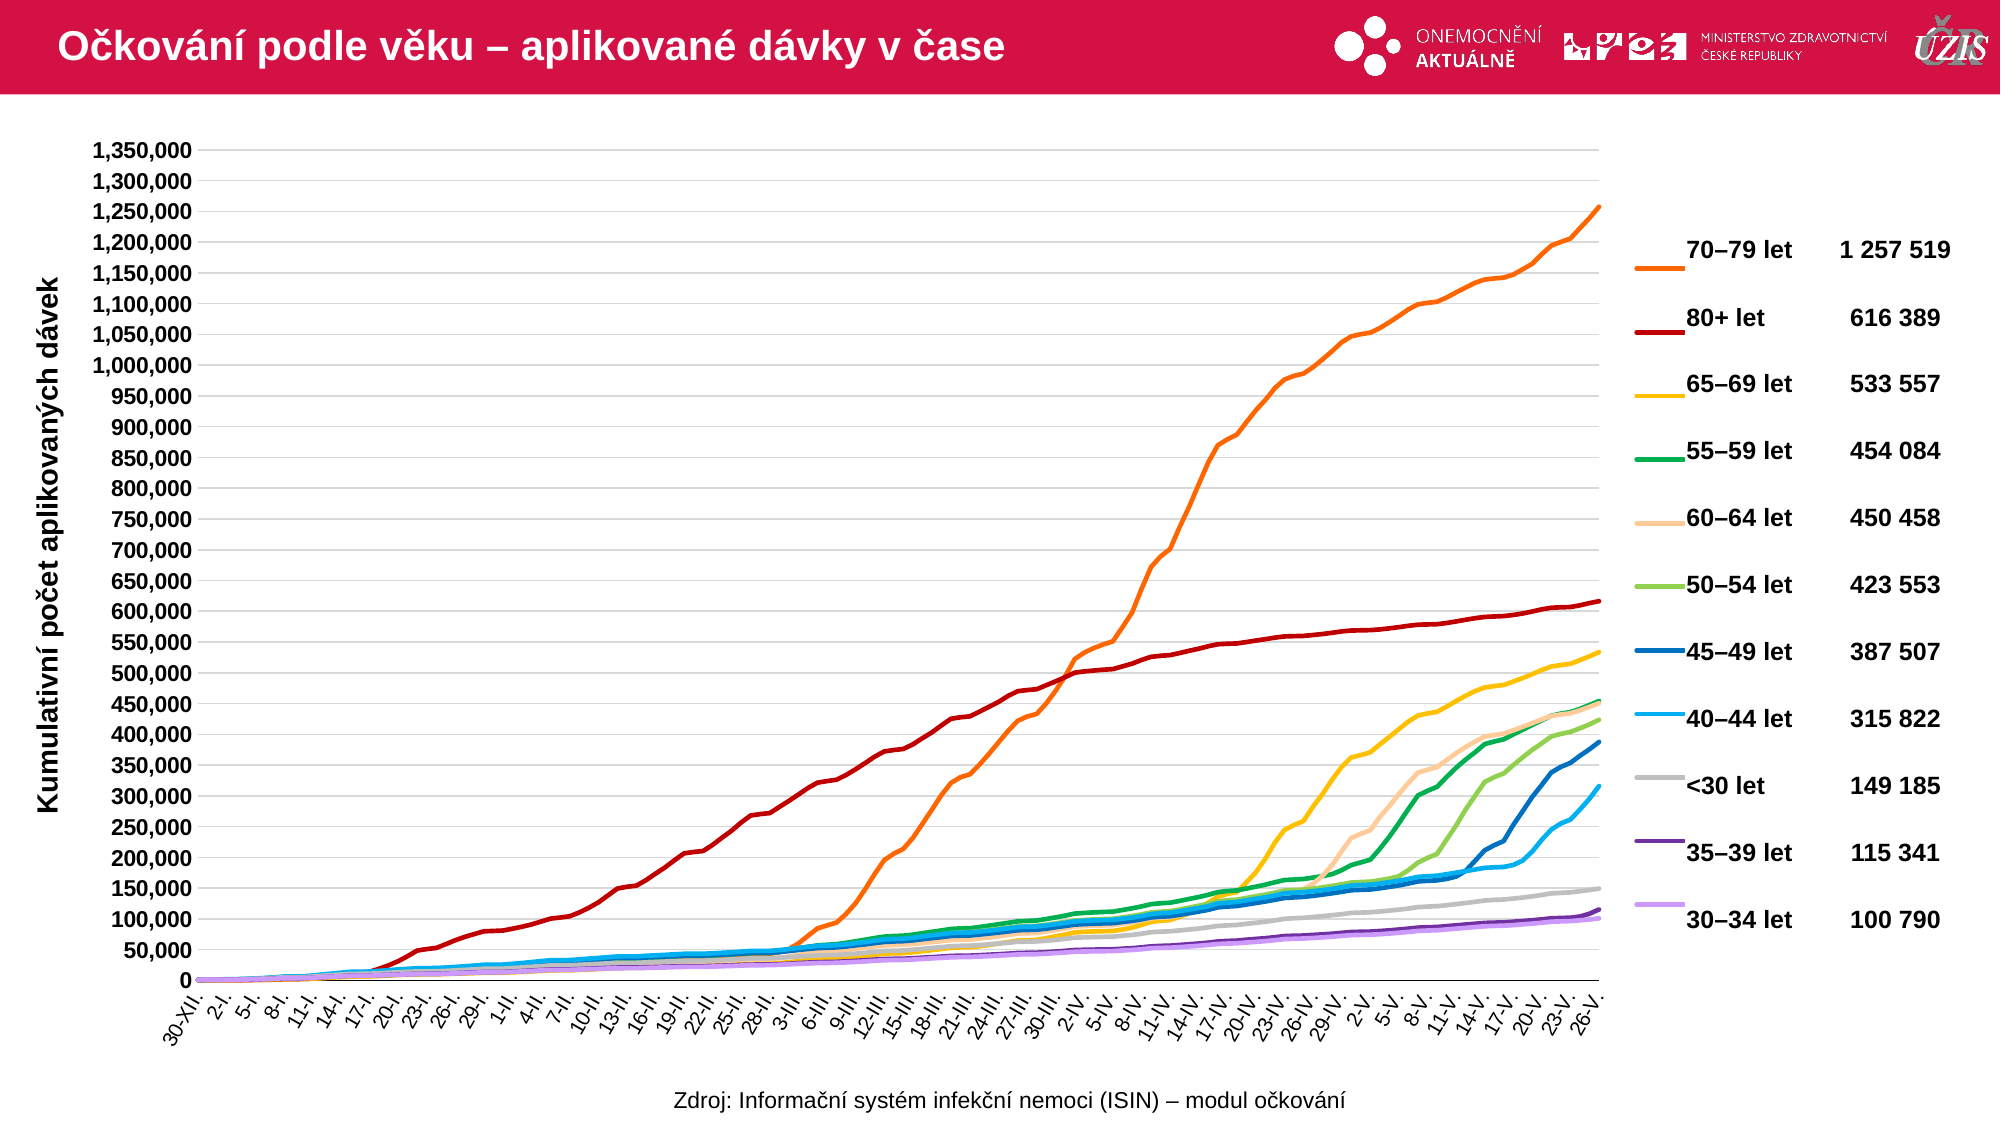

# Očkování podle věku – aplikované dávky v čase

### Chart

| Category | 70–79 | 80+ | 65–69 | 55–59 | 60–64 | 50–54 | 45–49 | 40–44 | <30 | 35–39 | 30–34 |
|---|---|---|---|---|---|---|---|---|---|---|---|
| 30-XII. | 486.0 | 598.0 | 558.0 | 1016.0 | 821.0 | 1107.0 | 1158.0 | 1382.0 | 1251.0 | 760.0 | 866.0 |
| 31-XII. | 597.0 | 716.0 | 619.0 | 1129.0 | 906.0 | 1227.0 | 1289.0 | 1536.0 | 1404.0 | 851.0 | 974.0 |
| 1-I. | 605.0 | 719.0 | 631.0 | 1159.0 | 929.0 | 1260.0 | 1322.0 | 1581.0 | 1425.0 | 871.0 | 991.0 |
| 2-I. | 645.0 | 731.0 | 681.0 | 1286.0 | 1036.0 | 1404.0 | 1479.0 | 1781.0 | 1578.0 | 971.0 | 1094.0 |
| 3-I. | 674.0 | 734.0 | 723.0 | 1386.0 | 1099.0 | 1515.0 | 1595.0 | 1930.0 | 1680.0 | 1036.0 | 1179.0 |
| 4-I. | 805.0 | 765.0 | 917.0 | 1808.0 | 1389.0 | 1928.0 | 2066.0 | 2446.0 | 2038.0 | 1318.0 | 1467.0 |
| 5-I. | 954.0 | 806.0 | 1142.0 | 2329.0 | 1727.0 | 2494.0 | 2622.0 | 3086.0 | 2523.0 | 1688.0 | 1832.0 |
| 6-I. | 1191.0 | 873.0 | 1426.0 | 2980.0 | 2189.0 | 3210.0 | 3367.0 | 3919.0 | 3152.0 | 2119.0 | 2269.0 |
| 7-I. | 1644.0 | 1276.0 | 1799.0 | 3818.0 | 2857.0 | 4133.0 | 4305.0 | 4912.0 | 4004.0 | 2689.0 | 2834.0 |
| 8-I. | 2150.0 | 2136.0 | 2248.0 | 4829.0 | 3606.0 | 5250.0 | 5489.0 | 6185.0 | 4975.0 | 3361.0 | 3495.0 |
| 9-I. | 2329.0 | 2322.0 | 2395.0 | 5043.0 | 3786.0 | 5443.0 | 5700.0 | 6390.0 | 5128.0 | 3506.0 | 3605.0 |
| 10-I. | 2480.0 | 2429.0 | 2526.0 | 5229.0 | 3928.0 | 5630.0 | 5894.0 | 6597.0 | 5278.0 | 3619.0 | 3716.0 |
| 11-I. | 2935.0 | 3064.0 | 2988.0 | 6266.0 | 4720.0 | 6694.0 | 7069.0 | 7923.0 | 6325.0 | 4290.0 | 4378.0 |
| 12-I. | 3833.0 | 4722.0 | 3694.0 | 7531.0 | 5742.0 | 8011.0 | 8568.0 | 9493.0 | 7459.0 | 5180.0 | 5206.0 |
| 13-I. | 5034.0 | 6423.0 | 4449.0 | 8875.0 | 6714.0 | 9442.0 | 9955.0 | 10958.0 | 8489.0 | 6047.0 | 5971.0 |
| 14-I. | 6453.0 | 8710.0 | 5326.0 | 10362.0 | 7840.0 | 10946.0 | 11449.0 | 12543.0 | 9595.0 | 6906.0 | 6746.0 |
| 15-I. | 7688.0 | 11003.0 | 6141.0 | 11742.0 | 8956.0 | 12392.0 | 12755.0 | 13955.0 | 10593.0 | 7658.0 | 7451.0 |
| 16-I. | 8042.0 | 12511.0 | 6307.0 | 11931.0 | 9138.0 | 12604.0 | 12911.0 | 14166.0 | 10729.0 | 7754.0 | 7539.0 |
| 17-I. | 8268.0 | 14163.0 | 6419.0 | 12070.0 | 9278.0 | 12765.0 | 13066.0 | 14333.0 | 10919.0 | 7846.0 | 7661.0 |
| 18-I. | 9263.0 | 18919.0 | 7134.0 | 13100.0 | 10184.0 | 13875.0 | 14125.0 | 15547.0 | 11708.0 | 8460.0 | 8274.0 |
| 19-I. | 10249.0 | 24629.0 | 7867.0 | 14261.0 | 11086.0 | 15017.0 | 15249.0 | 16703.0 | 12454.0 | 9016.0 | 8832.0 |
| 20-I. | 11370.0 | 31223.0 | 8563.0 | 15433.0 | 12054.0 | 16184.0 | 16319.0 | 17796.0 | 13238.0 | 9610.0 | 9370.0 |
| 21-I. | 12518.0 | 39520.0 | 9215.0 | 16503.0 | 12839.0 | 17294.0 | 17310.0 | 18879.0 | 13961.0 | 10142.0 | 9856.0 |
| 22-I. | 13379.0 | 48474.0 | 9691.0 | 17351.0 | 13406.0 | 18093.0 | 18099.0 | 19736.0 | 14531.0 | 10570.0 | 10238.0 |
| 23-I. | 13589.0 | 50944.0 | 9792.0 | 17547.0 | 13558.0 | 18302.0 | 18272.0 | 19946.0 | 14683.0 | 10672.0 | 10333.0 |
| 24-I. | 13721.0 | 52781.0 | 9880.0 | 17680.0 | 13658.0 | 18452.0 | 18416.0 | 20110.0 | 14808.0 | 10746.0 | 10427.0 |
| 25-I. | 14252.0 | 58929.0 | 10307.0 | 18418.0 | 14198.0 | 19159.0 | 19202.0 | 20932.0 | 15457.0 | 11196.0 | 10876.0 |
| 26-I. | 14890.0 | 65291.0 | 10880.0 | 19393.0 | 14904.0 | 20180.0 | 20130.0 | 21935.0 | 16263.0 | 11746.0 | 11411.0 |
| 27-I. | 15472.0 | 70786.0 | 11318.0 | 20345.0 | 15582.0 | 21185.0 | 21108.0 | 22996.0 | 17053.0 | 12304.0 | 11952.0 |
| 28-I. | 16077.0 | 75426.0 | 11779.0 | 21276.0 | 16355.0 | 22183.0 | 22147.0 | 24093.0 | 17934.0 | 12991.0 | 12536.0 |
| 29-I. | 16721.0 | 79766.0 | 12312.0 | 22411.0 | 17216.0 | 23402.0 | 23436.0 | 25379.0 | 18860.0 | 13638.0 | 13184.0 |
| 30-I. | 16854.0 | 80394.0 | 12430.0 | 22557.0 | 17332.0 | 23520.0 | 23576.0 | 25510.0 | 18960.0 | 13707.0 | 13252.0 |
| 31-I. | 17001.0 | 81053.0 | 12540.0 | 22678.0 | 17438.0 | 23650.0 | 23698.0 | 25648.0 | 19075.0 | 13794.0 | 13337.0 |
| 1-II. | 17620.0 | 83991.0 | 13064.0 | 23649.0 | 18216.0 | 24690.0 | 24758.0 | 26877.0 | 20032.0 | 14408.0 | 13966.0 |
| 2-II. | 18474.0 | 87316.0 | 13741.0 | 24856.0 | 19172.0 | 25964.0 | 26168.0 | 28284.0 | 21110.0 | 15234.0 | 14684.0 |
| 3-II. | 19615.0 | 90911.0 | 14500.0 | 26222.0 | 20138.0 | 27361.0 | 27595.0 | 29768.0 | 22133.0 | 16065.0 | 15450.0 |
| 4-II. | 20945.0 | 95688.0 | 15380.0 | 27707.0 | 21236.0 | 28907.0 | 29122.0 | 31372.0 | 23314.0 | 16968.0 | 16281.0 |
| 5-II. | 22089.0 | 100433.0 | 16160.0 | 29007.0 | 22328.0 | 30296.0 | 30422.0 | 32756.0 | 24320.0 | 17704.0 | 16957.0 |
| 6-II. | 22247.0 | 102212.0 | 16277.0 | 29156.0 | 22469.0 | 30452.0 | 30563.0 | 32918.0 | 24438.0 | 17790.0 | 17050.0 |
| 7-II. | 22414.0 | 104319.0 | 16366.0 | 29299.0 | 22568.0 | 30576.0 | 30695.0 | 33040.0 | 24578.0 | 17858.0 | 17127.0 |
| 8-II. | 23359.0 | 110382.0 | 17004.0 | 30368.0 | 23464.0 | 31628.0 | 31768.0 | 34232.0 | 25410.0 | 18479.0 | 17706.0 |
| 9-II. | 24489.0 | 117979.0 | 17716.0 | 31471.0 | 24308.0 | 32689.0 | 32849.0 | 35391.0 | 26123.0 | 19039.0 | 18272.0 |
| 10-II. | 25800.0 | 126712.0 | 18434.0 | 32698.0 | 25259.0 | 33864.0 | 33979.0 | 36538.0 | 26823.0 | 19619.0 | 18764.0 |
| 11-II. | 27514.0 | 137918.0 | 19331.0 | 33942.0 | 26317.0 | 35111.0 | 35226.0 | 37780.0 | 27636.0 | 20288.0 | 19318.0 |
| 12-II. | 28978.0 | 149295.0 | 20120.0 | 35086.0 | 27200.0 | 36271.0 | 36311.0 | 38944.0 | 28418.0 | 20845.0 | 19827.0 |
| 13-II. | 29319.0 | 152206.0 | 20254.0 | 35277.0 | 27344.0 | 36456.0 | 36454.0 | 39106.0 | 28561.0 | 20914.0 | 19901.0 |
| 14-II. | 29404.0 | 153997.0 | 20318.0 | 35357.0 | 27400.0 | 36540.0 | 36500.0 | 39155.0 | 28597.0 | 20943.0 | 19925.0 |
| 15-II. | 30350.0 | 162884.0 | 20823.0 | 36076.0 | 27992.0 | 37303.0 | 37223.0 | 39938.0 | 29199.0 | 21354.0 | 20341.0 |
| 16-II. | 31560.0 | 173460.0 | 21414.0 | 36825.0 | 28606.0 | 38091.0 | 37895.0 | 40714.0 | 29884.0 | 21744.0 | 20696.0 |
| 17-II. | 32846.0 | 183620.0 | 22010.0 | 37722.0 | 29285.0 | 38995.0 | 38667.0 | 41493.0 | 30569.0 | 22172.0 | 21109.0 |
| 18-II. | 34203.0 | 195383.0 | 22789.0 | 38680.0 | 30115.0 | 39938.0 | 39521.0 | 42370.0 | 31186.0 | 22653.0 | 21549.0 |
| 19-II. | 35472.0 | 206514.0 | 23403.0 | 39576.0 | 30759.0 | 40841.0 | 40350.0 | 43217.0 | 31891.0 | 23125.0 | 21973.0 |
| 20-II. | 35606.0 | 208697.0 | 23484.0 | 39666.0 | 30845.0 | 40931.0 | 40449.0 | 43304.0 | 31979.0 | 23184.0 | 22033.0 |
| 21-II. | 35669.0 | 210322.0 | 23517.0 | 39709.0 | 30886.0 | 40976.0 | 40516.0 | 43328.0 | 32002.0 | 23202.0 | 22056.0 |
| 22-II. | 36533.0 | 220313.0 | 23978.0 | 40407.0 | 31439.0 | 41653.0 | 41085.0 | 43970.0 | 32611.0 | 23533.0 | 22474.0 |
| 23-II. | 37574.0 | 232262.0 | 24616.0 | 41235.0 | 32118.0 | 42548.0 | 41883.0 | 44862.0 | 33325.0 | 24058.0 | 22963.0 |
| 24-II. | 38970.0 | 243427.0 | 25325.0 | 42178.0 | 32956.0 | 43480.0 | 42724.0 | 45733.0 | 34080.0 | 24526.0 | 23499.0 |
| 25-II. | 40631.0 | 256747.0 | 26110.0 | 43243.0 | 33825.0 | 44549.0 | 43790.0 | 46800.0 | 34950.0 | 25168.0 | 24099.0 |
| 26-II. | 42591.0 | 268115.0 | 26920.0 | 44303.0 | 34685.0 | 45542.0 | 44733.0 | 47820.0 | 35862.0 | 25704.0 | 24669.0 |
| 27-II. | 42906.0 | 270329.0 | 26996.0 | 44417.0 | 34776.0 | 45650.0 | 44844.0 | 47961.0 | 36000.0 | 25764.0 | 24745.0 |
| 28-II. | 43047.0 | 271989.0 | 27066.0 | 44625.0 | 34906.0 | 45812.0 | 44969.0 | 48084.0 | 36100.0 | 25809.0 | 24820.0 |
| 1-III. | 45701.0 | 281896.0 | 28103.0 | 46279.0 | 36347.0 | 46995.0 | 46104.0 | 49299.0 | 36865.0 | 26461.0 | 25419.0 |
| 2-III. | 51041.0 | 291742.0 | 29649.0 | 49482.0 | 39043.0 | 48787.0 | 47648.0 | 50957.0 | 37800.0 | 27231.0 | 26111.0 |
| 3-III. | 60135.0 | 302052.0 | 31291.0 | 52158.0 | 41409.0 | 50714.0 | 49441.0 | 52830.0 | 38852.0 | 28077.0 | 26884.0 |
| 4-III. | 72472.0 | 312733.0 | 33038.0 | 54634.0 | 43931.0 | 52443.0 | 51070.0 | 54463.0 | 39710.0 | 28895.0 | 27471.0 |
| 5-III. | 84470.0 | 321409.0 | 34437.0 | 56856.0 | 45832.0 | 54116.0 | 52553.0 | 56054.0 | 40662.0 | 29639.0 | 28173.0 |
| 6-III. | 89356.0 | 323921.0 | 35015.0 | 57967.0 | 46647.0 | 54864.0 | 53078.0 | 56615.0 | 41018.0 | 29921.0 | 28408.0 |
| 7-III. | 93967.0 | 326134.0 | 35674.0 | 58860.0 | 47308.0 | 55610.0 | 53693.0 | 57241.0 | 41403.0 | 30198.0 | 28626.0 |
| 8-III. | 108017.0 | 333826.0 | 36860.0 | 61105.0 | 49146.0 | 57245.0 | 55064.0 | 58702.0 | 42282.0 | 30928.0 | 29281.0 |
| 9-III. | 125514.0 | 343165.0 | 38261.0 | 63569.0 | 51250.0 | 59542.0 | 57009.0 | 60546.0 | 43422.0 | 31771.0 | 30041.0 |
| 10-III. | 148169.0 | 353214.0 | 39772.0 | 66172.0 | 53145.0 | 61412.0 | 58594.0 | 62339.0 | 44807.0 | 32753.0 | 30901.0 |
| 11-III. | 173067.0 | 363730.0 | 41623.0 | 68817.0 | 55234.0 | 63591.0 | 60594.0 | 64425.0 | 46361.0 | 33829.0 | 31945.0 |
| 12-III. | 195479.0 | 372107.0 | 43507.0 | 71135.0 | 56919.0 | 65595.0 | 62492.0 | 66636.0 | 47832.0 | 34778.0 | 32813.0 |
| 13-III. | 205958.0 | 374460.0 | 43968.0 | 72089.0 | 57516.0 | 66364.0 | 63281.0 | 67311.0 | 48267.0 | 35072.0 | 33031.0 |
| 14-III. | 213583.0 | 376104.0 | 44301.0 | 72726.0 | 57882.0 | 66978.0 | 63739.0 | 67822.0 | 48632.0 | 35295.0 | 33223.0 |
| 15-III. | 231437.0 | 383581.0 | 45652.0 | 74325.0 | 59030.0 | 68345.0 | 65044.0 | 69359.0 | 49890.0 | 35981.0 | 33937.0 |
| 16-III. | 254234.0 | 393559.0 | 47446.0 | 76712.0 | 60729.0 | 70637.0 | 66952.0 | 71464.0 | 51308.0 | 36931.0 | 34911.0 |
| 17-III. | 277487.0 | 403031.0 | 49218.0 | 78947.0 | 62341.0 | 72676.0 | 68631.0 | 73234.0 | 52691.0 | 37814.0 | 35809.0 |
| 18-III. | 301157.0 | 414373.0 | 51064.0 | 81137.0 | 63894.0 | 74802.0 | 70307.0 | 74995.0 | 54002.0 | 38755.0 | 36658.0 |
| 19-III. | 320886.0 | 425227.0 | 53163.0 | 83609.0 | 65781.0 | 77047.0 | 72182.0 | 77037.0 | 55638.0 | 39815.0 | 37544.0 |
| 20-III. | 330161.0 | 427588.0 | 53632.0 | 84459.0 | 66205.0 | 78050.0 | 72713.0 | 77640.0 | 56202.0 | 40143.0 | 37848.0 |
| 21-III. | 335016.0 | 429197.0 | 53806.0 | 84801.0 | 66396.0 | 78471.0 | 73008.0 | 77915.0 | 56484.0 | 40276.0 | 38026.0 |
| 22-III. | 350744.0 | 436882.0 | 55550.0 | 86829.0 | 68051.0 | 80210.0 | 74488.0 | 79393.0 | 57477.0 | 40957.0 | 38711.0 |
| 23-III. | 368301.0 | 444717.0 | 57527.0 | 89054.0 | 69822.0 | 82007.0 | 76044.0 | 80905.0 | 58683.0 | 41759.0 | 39456.0 |
| 24-III. | 387061.0 | 452639.0 | 59950.0 | 91304.0 | 71877.0 | 83818.0 | 77743.0 | 82640.0 | 59890.0 | 42569.0 | 40330.0 |
| 25-III. | 405546.0 | 462329.0 | 62295.0 | 93501.0 | 73984.0 | 85588.0 | 79522.0 | 84503.0 | 61175.0 | 43445.0 | 41142.0 |
| 26-III. | 421864.0 | 470021.0 | 64756.0 | 95908.0 | 76113.0 | 87710.0 | 81511.0 | 86735.0 | 62765.0 | 44578.0 | 42190.0 |
| 27-III. | 428914.0 | 471886.0 | 65326.0 | 96694.0 | 76610.0 | 88218.0 | 81896.0 | 87206.0 | 63130.0 | 44850.0 | 42421.0 |
| 28-III. | 433114.0 | 473217.0 | 65963.0 | 97364.0 | 77053.0 | 88698.0 | 82392.0 | 87651.0 | 63414.0 | 45060.0 | 42615.0 |
| 29-III. | 450082.0 | 479702.0 | 68611.0 | 99724.0 | 79381.0 | 90411.0 | 84066.0 | 89376.0 | 64484.0 | 45933.0 | 43411.0 |
| 30-III. | 471069.0 | 486032.0 | 71539.0 | 102477.0 | 82043.0 | 92793.0 | 86404.0 | 91381.0 | 65930.0 | 46914.0 | 44347.0 |
| 31-III. | 494584.0 | 492947.0 | 74532.0 | 105359.0 | 84557.0 | 94945.0 | 88489.0 | 93482.0 | 67582.0 | 48018.0 | 45384.0 |
| 1-IV. | 522423.0 | 500156.0 | 77964.0 | 108555.0 | 87450.0 | 97460.0 | 90773.0 | 95958.0 | 69424.0 | 49337.0 | 46612.0 |
| 2-IV. | 532765.0 | 502192.0 | 78977.0 | 109676.0 | 88232.0 | 98360.0 | 91512.0 | 96853.0 | 69977.0 | 49750.0 | 46974.0 |
| 3-IV. | 540176.0 | 503678.0 | 79613.0 | 110535.0 | 88918.0 | 99061.0 | 92148.0 | 97493.0 | 70471.0 | 50083.0 | 47262.0 |
| 4-IV. | 545993.0 | 505008.0 | 80029.0 | 111237.0 | 89342.0 | 99625.0 | 92672.0 | 98025.0 | 70769.0 | 50303.0 | 47446.0 |
| 5-IV. | 551183.0 | 505911.0 | 80398.0 | 111713.0 | 89771.0 | 100142.0 | 93006.0 | 98421.0 | 71049.0 | 50502.0 | 47634.0 |
| 6-IV. | 574183.0 | 510308.0 | 82760.0 | 114449.0 | 92047.0 | 102386.0 | 94927.0 | 100311.0 | 72665.0 | 51471.0 | 48581.0 |
| 7-IV. | 597667.0 | 514691.0 | 85681.0 | 117134.0 | 94277.0 | 104571.0 | 96796.0 | 102063.0 | 73941.0 | 52317.0 | 49434.0 |
| 8-IV. | 636495.0 | 520809.0 | 90225.0 | 120166.0 | 97408.0 | 107267.0 | 99203.0 | 104607.0 | 75871.0 | 53720.0 | 50646.0 |
| 9-IV. | 671925.0 | 525798.0 | 95098.0 | 123881.0 | 100755.0 | 110444.0 | 102325.0 | 107670.0 | 78359.0 | 55296.0 | 52268.0 |
| 10-IV. | 689187.0 | 527581.0 | 96972.0 | 125378.0 | 101984.0 | 111715.0 | 103586.0 | 109231.0 | 79200.0 | 56137.0 | 52814.0 |
| 11-IV. | 701223.0 | 528649.0 | 98007.0 | 126210.0 | 102690.0 | 112600.0 | 104326.0 | 110056.0 | 79801.0 | 56500.0 | 53136.0 |
| 12-IV. | 736871.0 | 532053.0 | 103394.0 | 129249.0 | 105901.0 | 115219.0 | 106620.0 | 112419.0 | 81264.0 | 57606.0 | 54103.0 |
| 13-IV. | 769987.0 | 535645.0 | 108762.0 | 132373.0 | 108988.0 | 118332.0 | 109255.0 | 115181.0 | 82764.0 | 58790.0 | 55211.0 |
| 14-IV. | 806280.0 | 539053.0 | 115632.0 | 135439.0 | 112300.0 | 121314.0 | 111838.0 | 117637.0 | 84245.0 | 59932.0 | 56264.0 |
| 15-IV. | 841813.0 | 543070.0 | 126321.0 | 139081.0 | 116398.0 | 124466.0 | 114666.0 | 120674.0 | 86236.0 | 61338.0 | 57603.0 |
| 16-IV. | 869802.0 | 546358.0 | 136038.0 | 143442.0 | 121053.0 | 128460.0 | 118705.0 | 124902.0 | 88541.0 | 63305.0 | 59203.0 |
| 17-IV. | 879393.0 | 547068.0 | 140616.0 | 145251.0 | 122331.0 | 130274.0 | 119973.0 | 126345.0 | 89441.0 | 64137.0 | 59855.0 |
| 18-IV. | 887045.0 | 547602.0 | 143440.0 | 146184.0 | 123181.0 | 131136.0 | 120836.0 | 127388.0 | 90192.0 | 64754.0 | 60354.0 |
| 19-IV. | 907297.0 | 549903.0 | 159325.0 | 149299.0 | 126730.0 | 134077.0 | 123364.0 | 130211.0 | 91996.0 | 66142.0 | 61533.0 |
| 20-IV. | 926808.0 | 552298.0 | 175798.0 | 152408.0 | 130295.0 | 136775.0 | 125815.0 | 132669.0 | 93625.0 | 67413.0 | 62627.0 |
| 21-IV. | 943649.0 | 554561.0 | 197971.0 | 155621.0 | 134259.0 | 139471.0 | 128308.0 | 135113.0 | 95369.0 | 68717.0 | 63892.0 |
| 22-IV. | 962787.0 | 557127.0 | 224134.0 | 159427.0 | 138797.0 | 142589.0 | 131067.0 | 138116.0 | 97522.0 | 70173.0 | 65295.0 |
| 23-IV. | 976598.0 | 558965.0 | 244431.0 | 163065.0 | 143273.0 | 145907.0 | 133900.0 | 141584.0 | 100088.0 | 72064.0 | 67110.0 |
| 24-IV. | 982535.0 | 559526.0 | 252606.0 | 163992.0 | 145206.0 | 146807.0 | 134901.0 | 142548.0 | 101090.0 | 72561.0 | 67631.0 |
| 25-IV. | 986335.0 | 559861.0 | 259055.0 | 164834.0 | 148188.0 | 147515.0 | 135766.0 | 143283.0 | 101694.0 | 72924.0 | 68075.0 |
| 26-IV. | 996788.0 | 561336.0 | 282609.0 | 167088.0 | 157193.0 | 149231.0 | 137435.0 | 144985.0 | 103110.0 | 73914.0 | 68999.0 |
| 27-IV. | 1009406.0 | 562995.0 | 303036.0 | 169528.0 | 170137.0 | 151210.0 | 139407.0 | 146696.0 | 104418.0 | 74831.0 | 69909.0 |
| 28-IV. | 1022904.0 | 564928.0 | 326370.0 | 172675.0 | 187436.0 | 153646.0 | 141592.0 | 148828.0 | 106024.0 | 75913.0 | 71019.0 |
| 29-IV. | 1037190.0 | 567197.0 | 346980.0 | 179178.0 | 209989.0 | 156208.0 | 143914.0 | 151409.0 | 107676.0 | 77268.0 | 72271.0 |
| 30-IV. | 1046780.0 | 568613.0 | 362397.0 | 187372.0 | 231423.0 | 159021.0 | 146475.0 | 154147.0 | 109672.0 | 78662.0 | 73590.0 |
| 1-V. | 1050281.0 | 568966.0 | 366079.0 | 191755.0 | 238292.0 | 159820.0 | 147137.0 | 154893.0 | 110160.0 | 79024.0 | 73902.0 |
| 2-V. | 1052770.0 | 569309.0 | 370739.0 | 196104.0 | 244130.0 | 160542.0 | 147736.0 | 155499.0 | 110661.0 | 79332.0 | 74209.0 |
| 3-V. | 1060208.0 | 570459.0 | 383436.0 | 213755.0 | 265596.0 | 162826.0 | 149712.0 | 157373.0 | 111965.0 | 80282.0 | 75130.0 |
| 4-V. | 1069693.0 | 572194.0 | 395784.0 | 233417.0 | 283178.0 | 165475.0 | 151935.0 | 159643.0 | 113359.0 | 81374.0 | 76152.0 |
| 5-V. | 1079859.0 | 574061.0 | 408209.0 | 255423.0 | 302892.0 | 169273.0 | 154414.0 | 161918.0 | 115005.0 | 82655.0 | 77366.0 |
| 6-V. | 1090639.0 | 576329.0 | 420687.0 | 278406.0 | 320752.0 | 179182.0 | 157444.0 | 164911.0 | 116798.0 | 84110.0 | 78708.0 |
| 7-V. | 1098822.0 | 578126.0 | 430416.0 | 300537.0 | 337645.0 | 191433.0 | 160775.0 | 168183.0 | 119147.0 | 85787.0 | 80407.0 |
| 8-V. | 1101247.0 | 578495.0 | 433870.0 | 308060.0 | 342426.0 | 199019.0 | 161823.0 | 169309.0 | 119962.0 | 86392.0 | 81031.0 |
| 9-V. | 1102973.0 | 578856.0 | 436454.0 | 314596.0 | 346423.0 | 205528.0 | 162575.0 | 170152.0 | 120601.0 | 86824.0 | 81527.0 |
| 10-V. | 1109834.0 | 580826.0 | 444787.0 | 330311.0 | 357959.0 | 228468.0 | 164913.0 | 172536.0 | 122247.0 | 88201.0 | 82776.0 |
| 11-V. | 1118144.0 | 583437.0 | 454046.0 | 345522.0 | 369303.0 | 251669.0 | 168810.0 | 175078.0 | 123997.0 | 89541.0 | 84125.0 |
| 12-V. | 1126047.0 | 586054.0 | 462472.0 | 358843.0 | 379108.0 | 277531.0 | 177911.0 | 177582.0 | 125748.0 | 90729.0 | 85379.0 |
| 13-V. | 1133918.0 | 588685.0 | 470267.0 | 370812.0 | 388214.0 | 300136.0 | 194532.0 | 180285.0 | 127818.0 | 92101.0 | 86675.0 |
| 14-V. | 1139126.0 | 590722.0 | 475959.0 | 383938.0 | 396243.0 | 322431.0 | 211348.0 | 182890.0 | 129785.0 | 93410.0 | 88003.0 |
| 15-V. | 1140947.0 | 591485.0 | 478307.0 | 388293.0 | 398924.0 | 330331.0 | 219655.0 | 183789.0 | 130847.0 | 93951.0 | 88558.0 |
| 16-V. | 1142307.0 | 592144.0 | 480098.0 | 391867.0 | 400948.0 | 336322.0 | 226568.0 | 184449.0 | 131468.0 | 94306.0 | 88953.0 |
| 17-V. | 1147147.0 | 593879.0 | 485562.0 | 399741.0 | 406374.0 | 349822.0 | 252536.0 | 187456.0 | 132960.0 | 95306.0 | 89916.0 |
| 18-V. | 1155843.0 | 596391.0 | 491499.0 | 407552.0 | 412226.0 | 362651.0 | 275229.0 | 194876.0 | 134739.0 | 96477.0 | 91097.0 |
| 19-V. | 1164678.0 | 599527.0 | 497630.0 | 415160.0 | 418009.0 | 374660.0 | 298254.0 | 209446.0 | 136509.0 | 97708.0 | 92309.0 |
| 20-V. | 1180332.0 | 603113.0 | 504544.0 | 422698.0 | 424174.0 | 385410.0 | 317872.0 | 228568.0 | 138843.0 | 99158.0 | 93696.0 |
| 21-V. | 1194269.0 | 605662.0 | 510047.0 | 430125.0 | 429706.0 | 396435.0 | 338012.0 | 245178.0 | 141403.0 | 100886.0 | 95419.0 |
| 22-V. | 1200352.0 | 606329.0 | 512553.0 | 433636.0 | 432255.0 | 400607.0 | 347044.0 | 255039.0 | 142326.0 | 101458.0 | 95967.0 |
| 23-V. | 1205729.0 | 606805.0 | 514447.0 | 436082.0 | 434041.0 | 403852.0 | 353545.0 | 261415.0 | 143092.0 | 101901.0 | 96381.0 |
| 24-V. | 1222710.0 | 609629.0 | 520551.0 | 441216.0 | 438915.0 | 409738.0 | 365177.0 | 277747.0 | 144937.0 | 103794.0 | 97689.0 |
| 25-V. | 1239051.0 | 613122.0 | 526628.0 | 447591.0 | 444521.0 | 416034.0 | 375563.0 | 295243.0 | 146904.0 | 108322.0 | 98958.0 |
| 26-V. | 1257519.0 | 616389.0 | 533557.0 | 454084.0 | 450458.0 | 423553.0 | 387507.0 | 315822.0 | 149185.0 | 115341.0 | 100790.0 |
| 70–79 let | 1 257 519 |
| --- | --- |
| 80+ let | 616 389 |
| 65–69 let | 533 557 |
| 55–59 let | 454 084 |
| 60–64 let | 450 458 |
| 50–54 let | 423 553 |
| 45–49 let | 387 507 |
| 40–44 let | 315 822 |
| <30 let | 149 185 |
| 35–39 let | 115 341 |
| 30–34 let | 100 790 |
Kumulativní počet aplikovaných dávek
Zdroj: Informační systém infekční nemoci (ISIN) – modul očkování